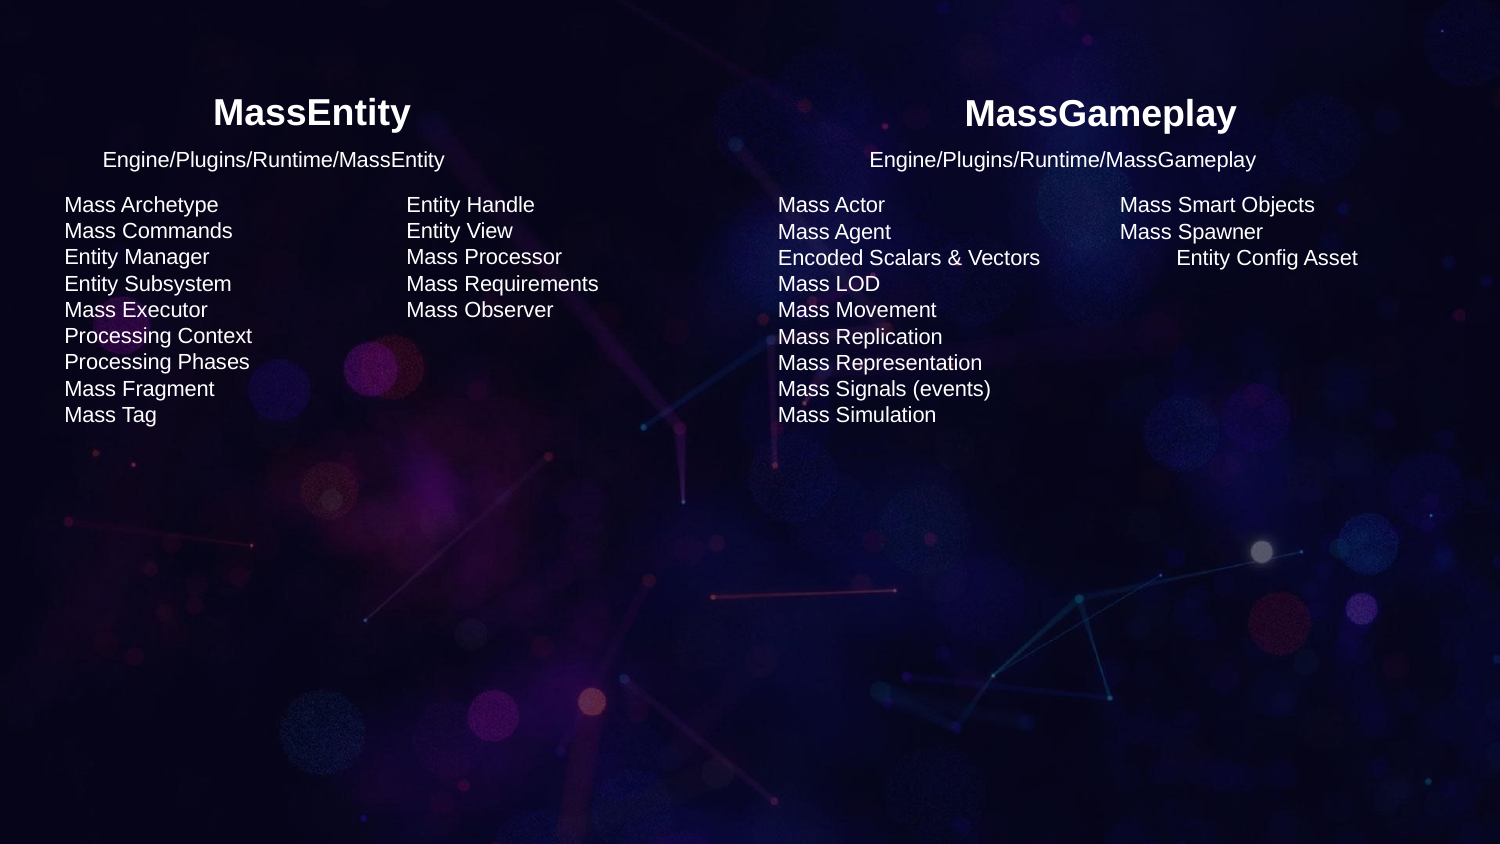

MassEntity
MassGameplay
Engine/Plugins/Runtime/MassGameplay
Engine/Plugins/Runtime/MassEntity
Mass Archetype
Mass Commands
Entity Manager
Entity Subsystem
Mass Executor
Processing Context
Processing Phases
Mass Fragment
Mass Tag
Entity Handle
Entity View
Mass Processor
Mass Requirements
Mass Observer
Mass Actor
Mass Agent
Encoded Scalars & Vectors
Mass LOD
Mass Movement
Mass Replication
Mass Representation
Mass Signals (events)
Mass Simulation
Mass Smart Objects
Mass Spawner
Entity Config Asset